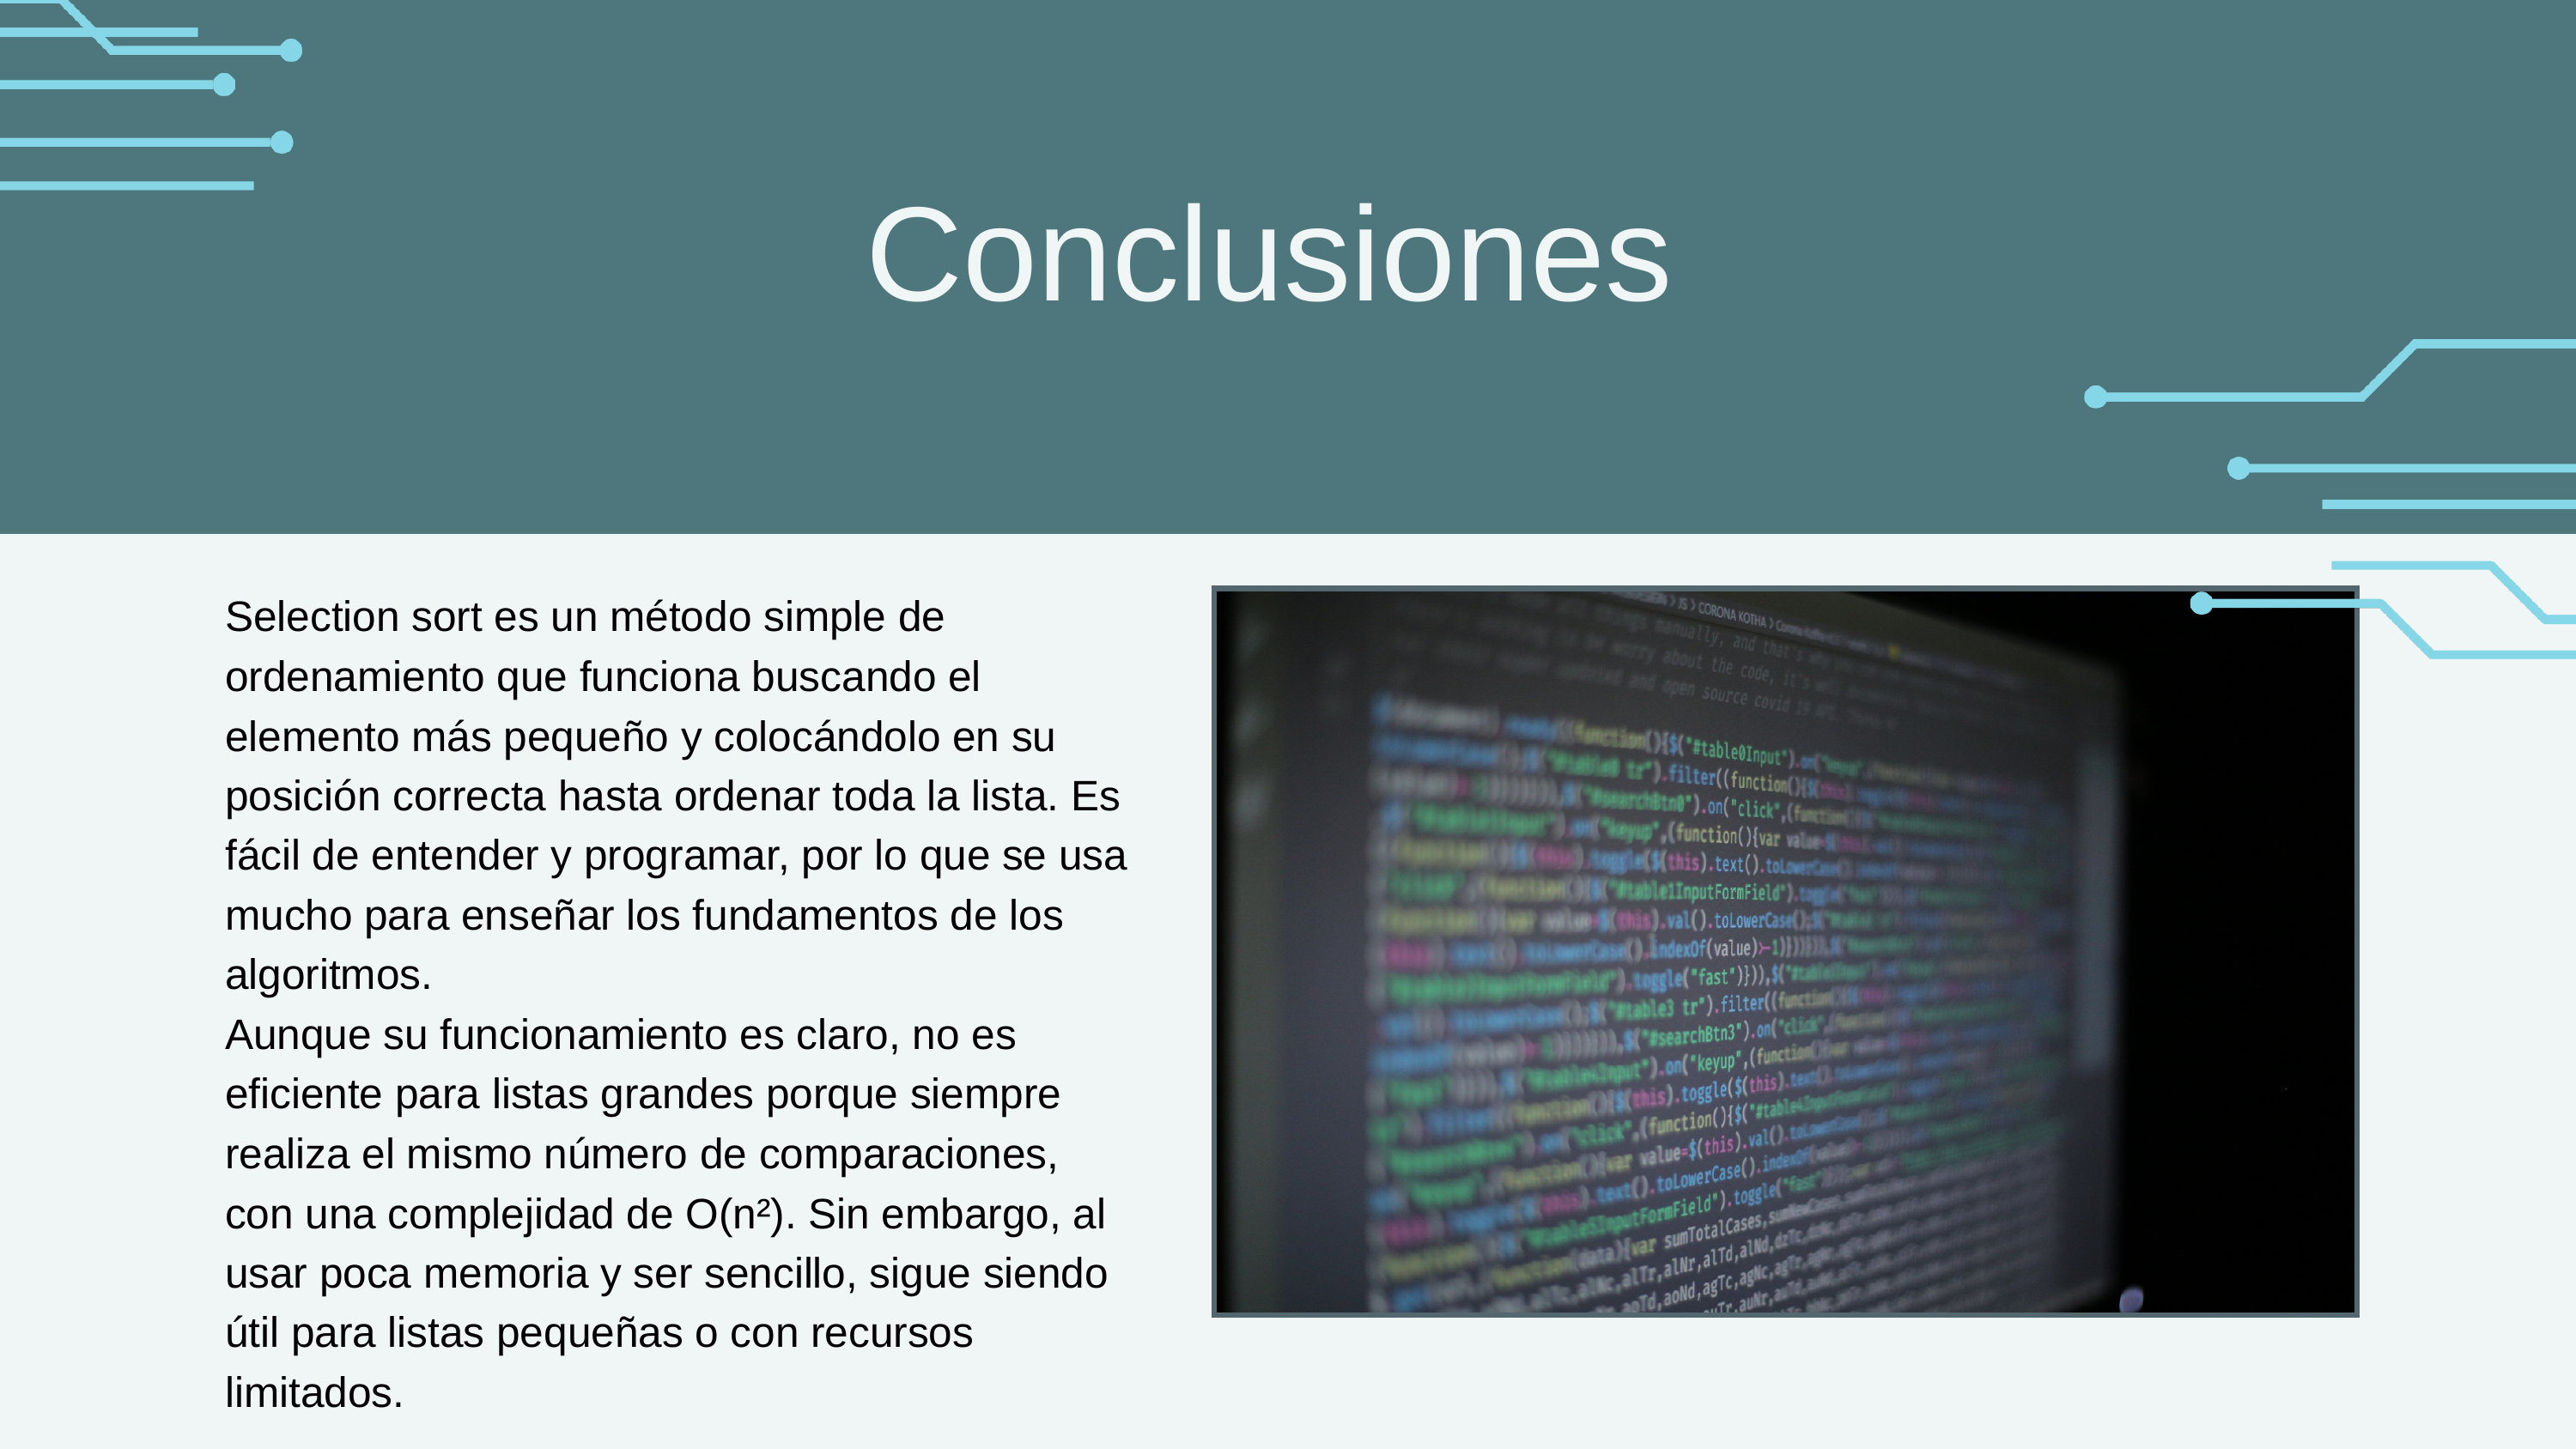

Conclusiones

Selection sort es un método simple de ordenamiento que funciona buscando el elemento más pequeño y colocándolo en su posición correcta hasta ordenar toda la lista. Es fácil de entender y programar, por lo que se usa mucho para enseñar los fundamentos de los algoritmos.
Aunque su funcionamiento es claro, no es eficiente para listas grandes porque siempre realiza el mismo número de comparaciones, con una complejidad de O(n²). Sin embargo, al usar poca memoria y ser sencillo, sigue siendo útil para listas pequeñas o con recursos limitados.